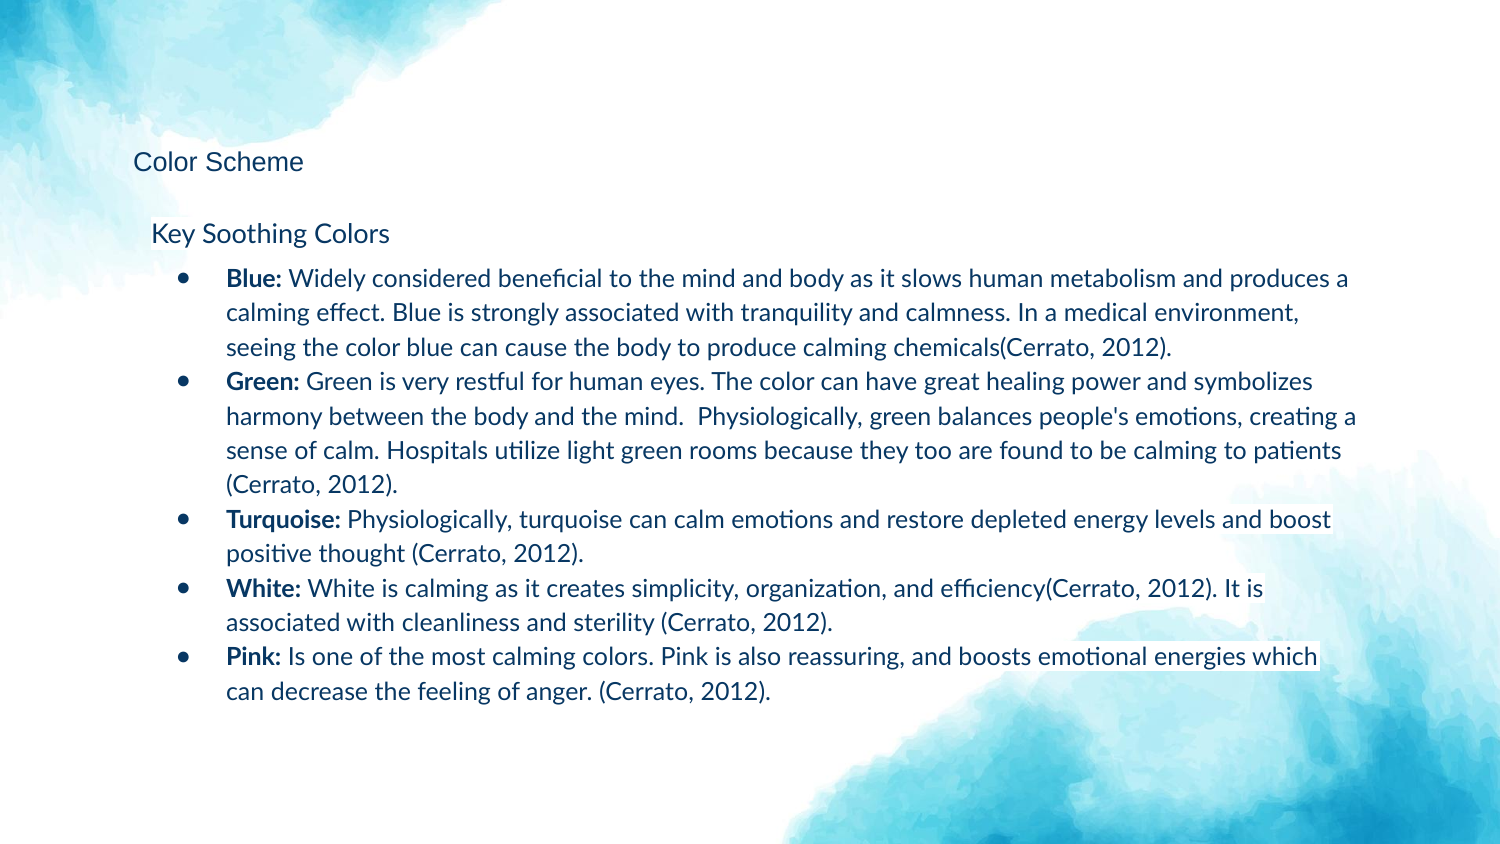

# Color Scheme
Key Soothing Colors
Blue: Widely considered beneficial to the mind and body as it slows human metabolism and produces a calming effect. Blue is strongly associated with tranquility and calmness. In a medical environment, seeing the color blue can cause the body to produce calming chemicals(Cerrato, 2012).
Green: Green is very restful for human eyes. The color can have great healing power and symbolizes harmony between the body and the mind.  Physiologically, green balances people's emotions, creating a sense of calm. Hospitals utilize light green rooms because they too are found to be calming to patients (Cerrato, 2012).
Turquoise: Physiologically, turquoise can calm emotions and restore depleted energy levels and boost positive thought (Cerrato, 2012).
White: White is calming as it creates simplicity, organization, and efficiency(Cerrato, 2012). It is associated with cleanliness and sterility (Cerrato, 2012).
Pink: Is one of the most calming colors. Pink is also reassuring, and boosts emotional energies which can decrease the feeling of anger. (Cerrato, 2012).